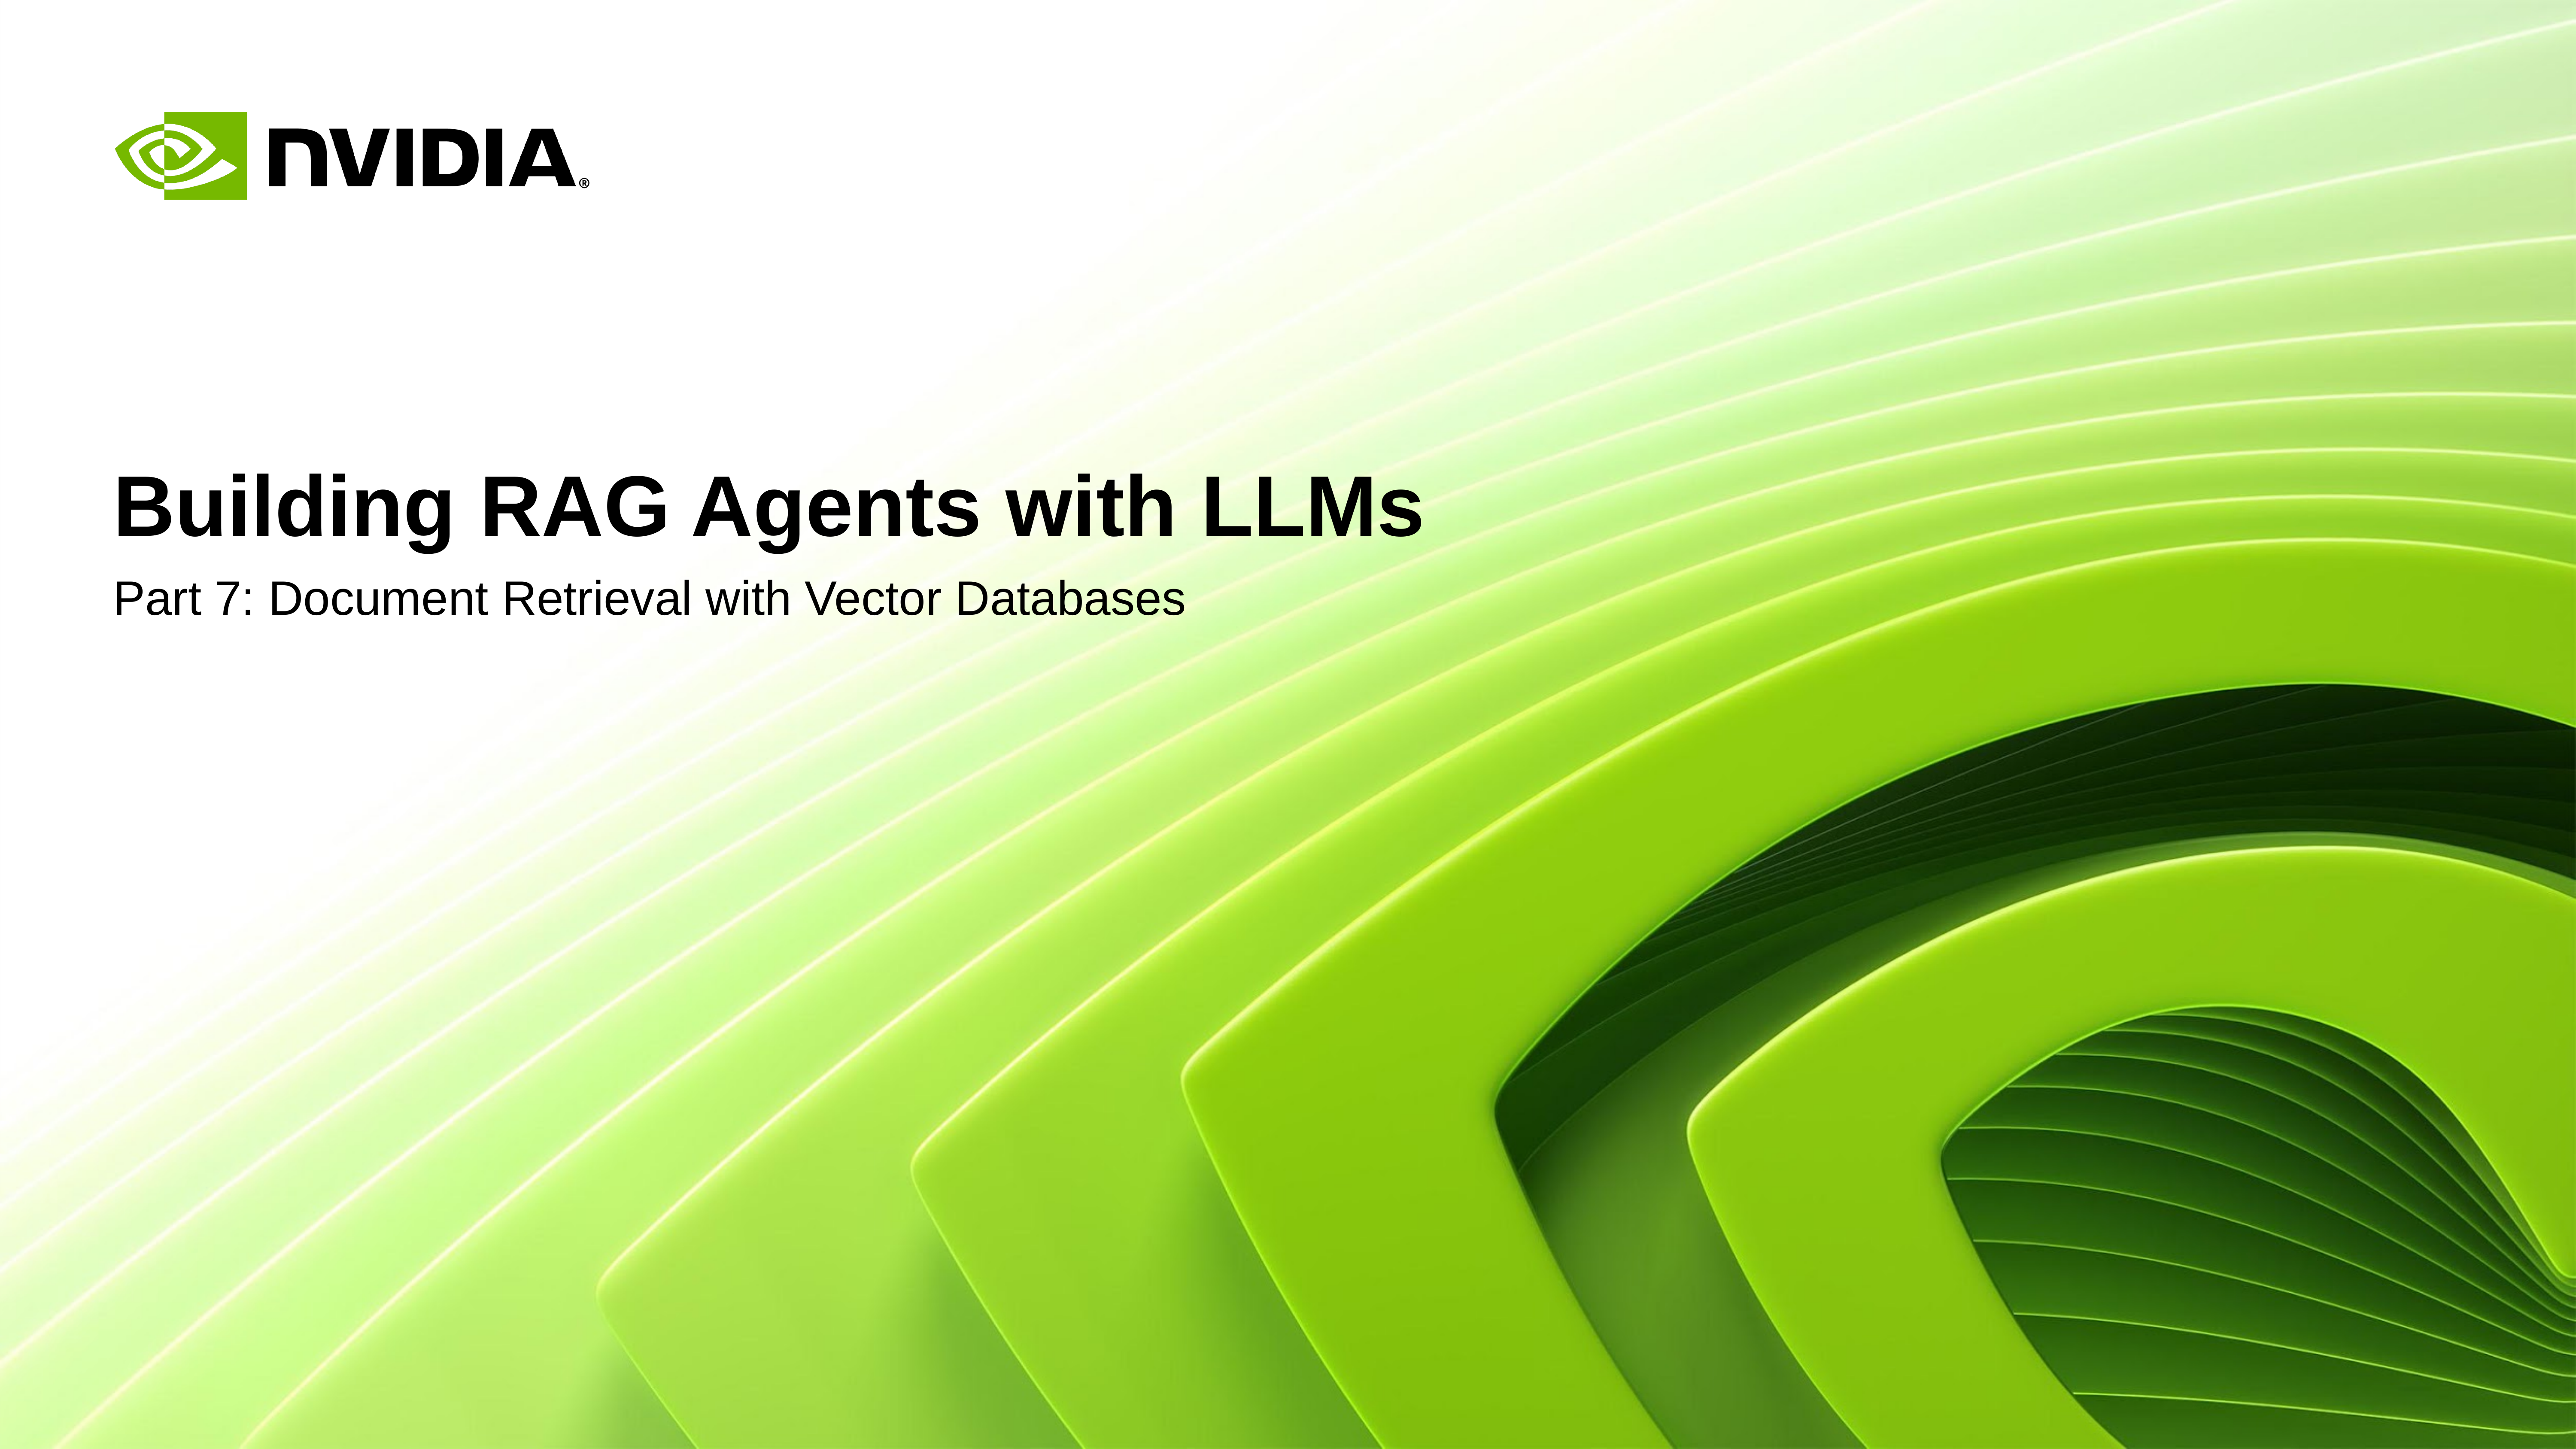

# Building RAG Agents with LLMs
Part 7: Document Retrieval with Vector Databases